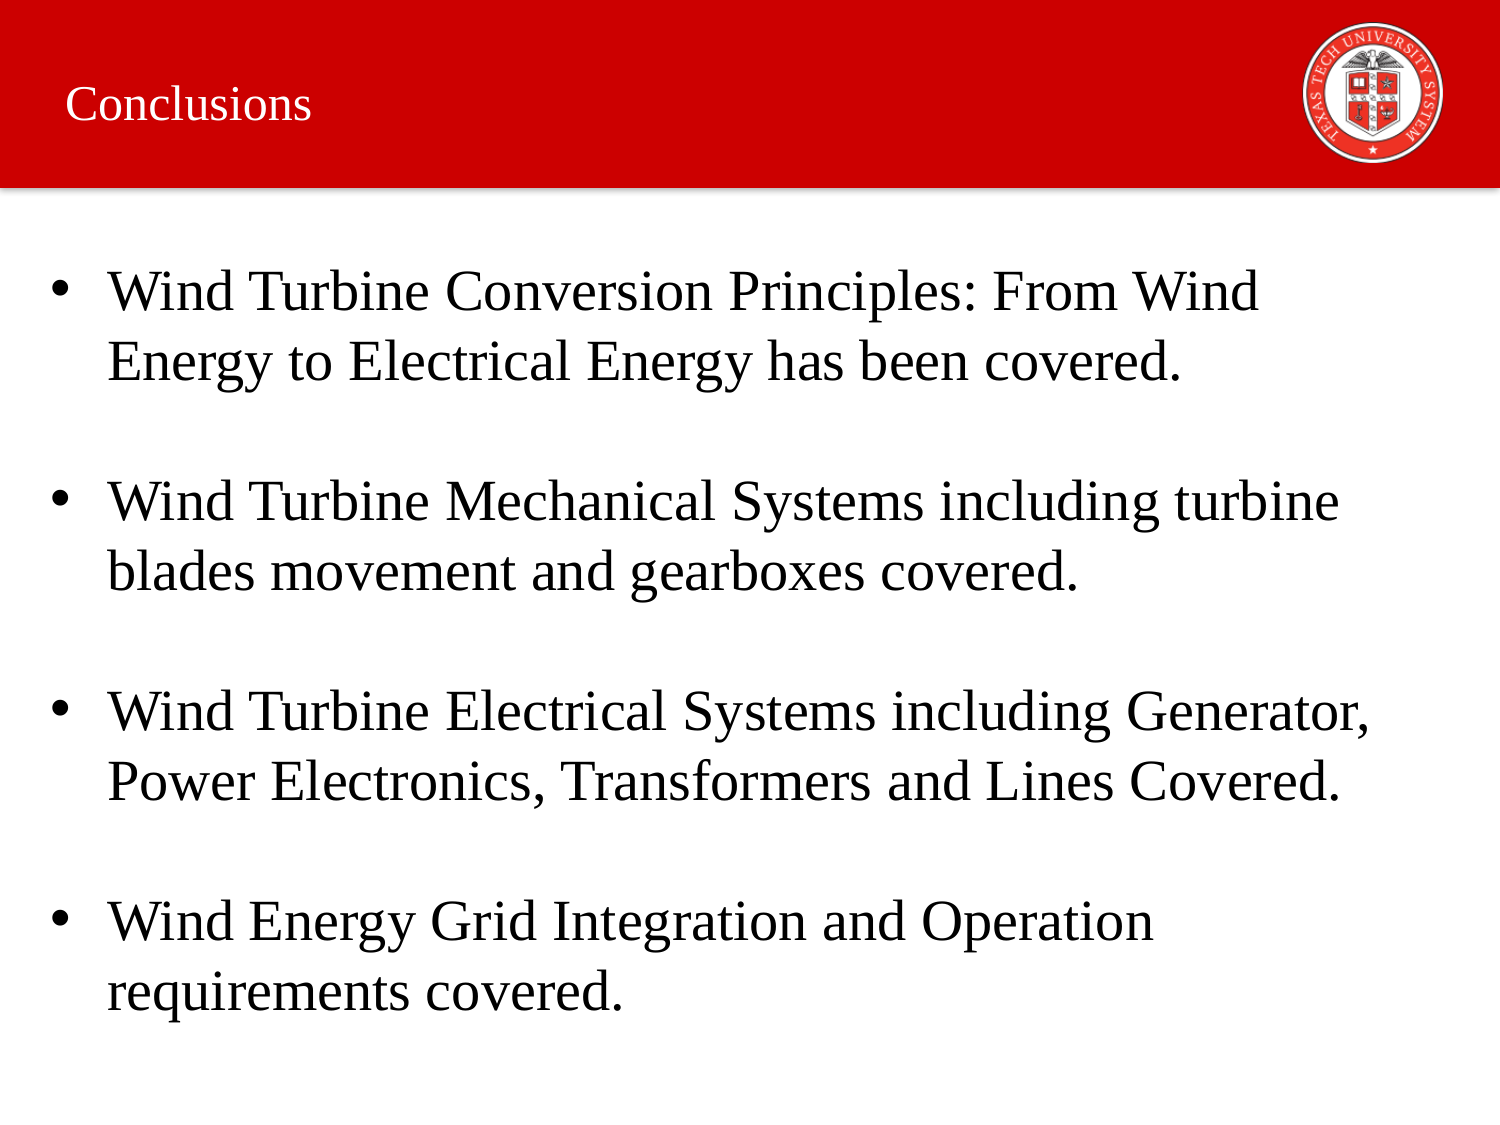

# Conclusions
Wind Turbine Conversion Principles: From Wind Energy to Electrical Energy has been covered.

Wind Turbine Mechanical Systems including turbine blades movement and gearboxes covered.

Wind Turbine Electrical Systems including Generator, Power Electronics, Transformers and Lines Covered.

Wind Energy Grid Integration and Operation requirements covered.